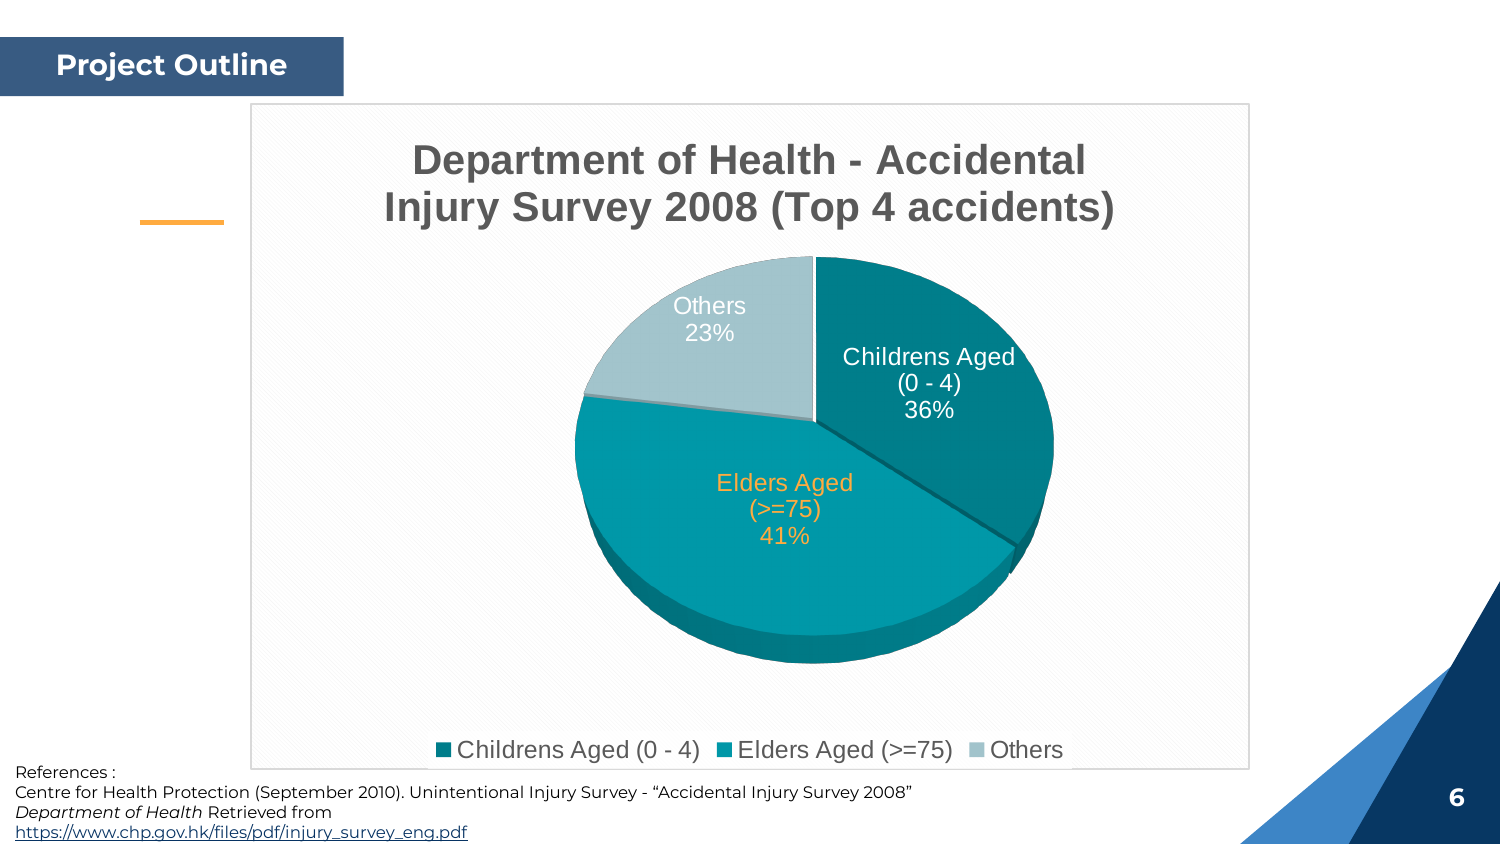

Project Outline

[unsupported chart]

References :
Centre for Health Protection (September 2010). Unintentional Injury Survey - “Accidental Injury Survey 2008”
Department of Health Retrieved from
https://www.chp.gov.hk/files/pdf/injury_survey_eng.pdf
6